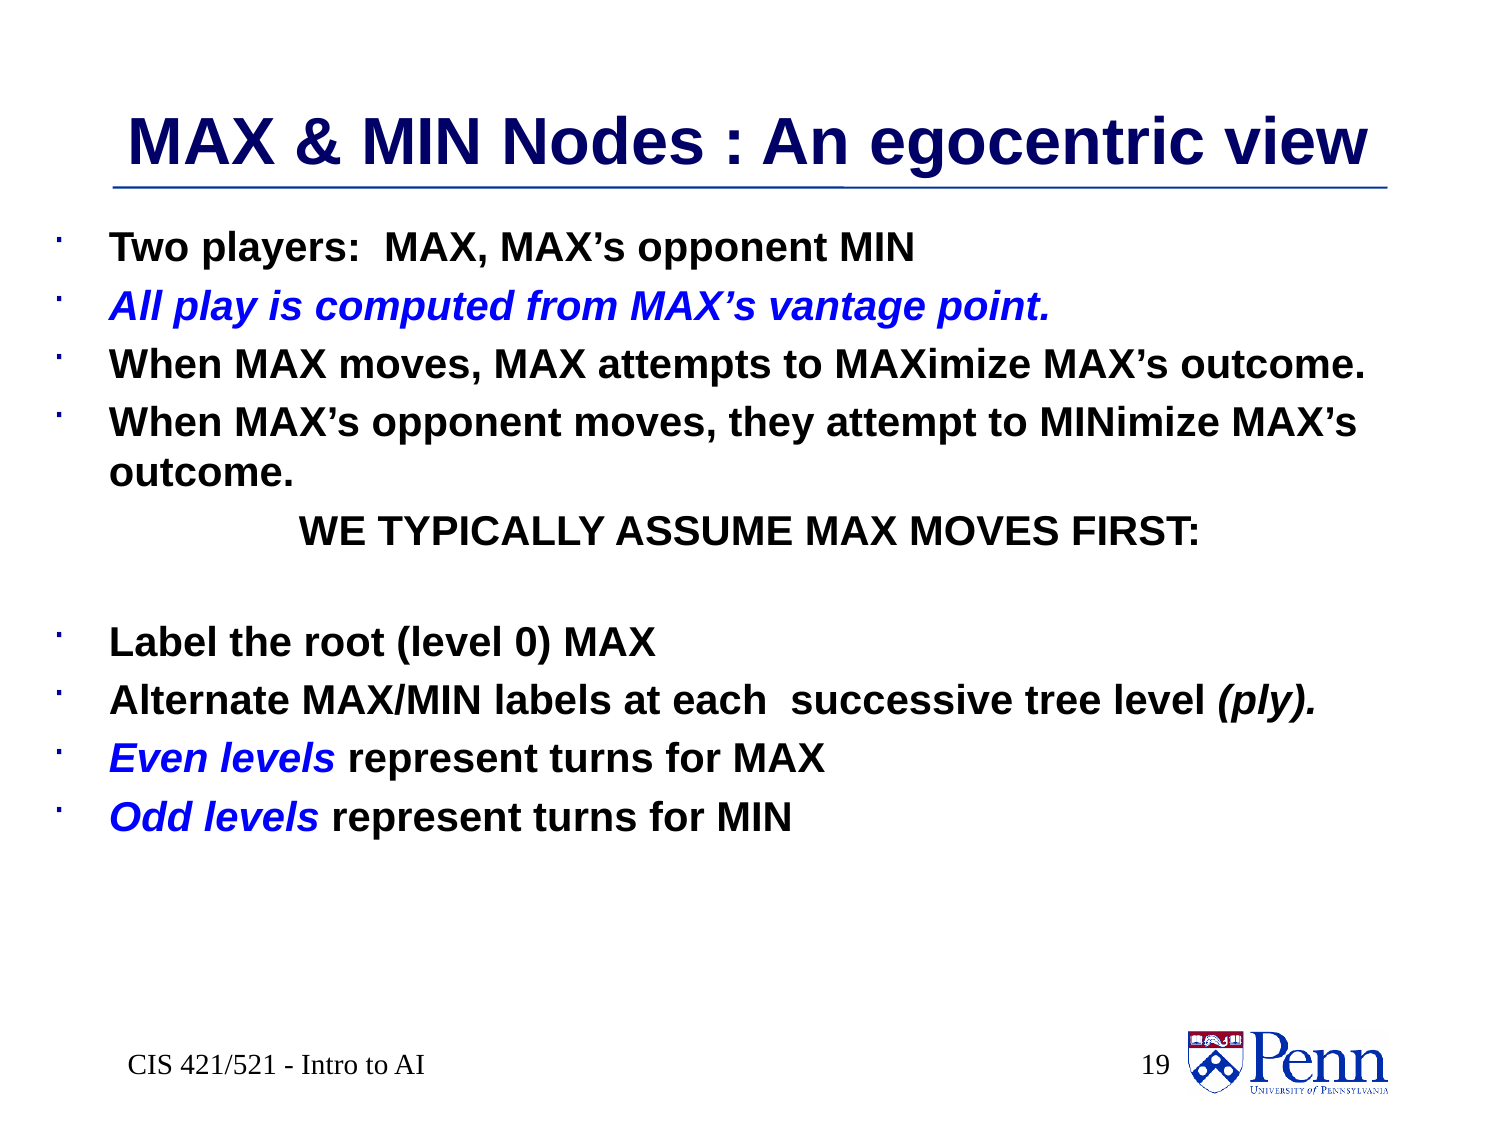

# MAX & MIN Nodes : An egocentric view
Two players:  MAX, MAX’s opponent MIN
All play is computed from MAX’s vantage point.
When MAX moves, MAX attempts to MAXimize MAX’s outcome.
When MAX’s opponent moves, they attempt to MINimize MAX’s outcome.
WE TYPICALLY ASSUME MAX MOVES FIRST:

Label the root (level 0) MAX
Alternate MAX/MIN labels at each  successive tree level (ply).
Even levels represent turns for MAX
Odd levels represent turns for MIN
CIS 421/521 - Intro to AI
       19